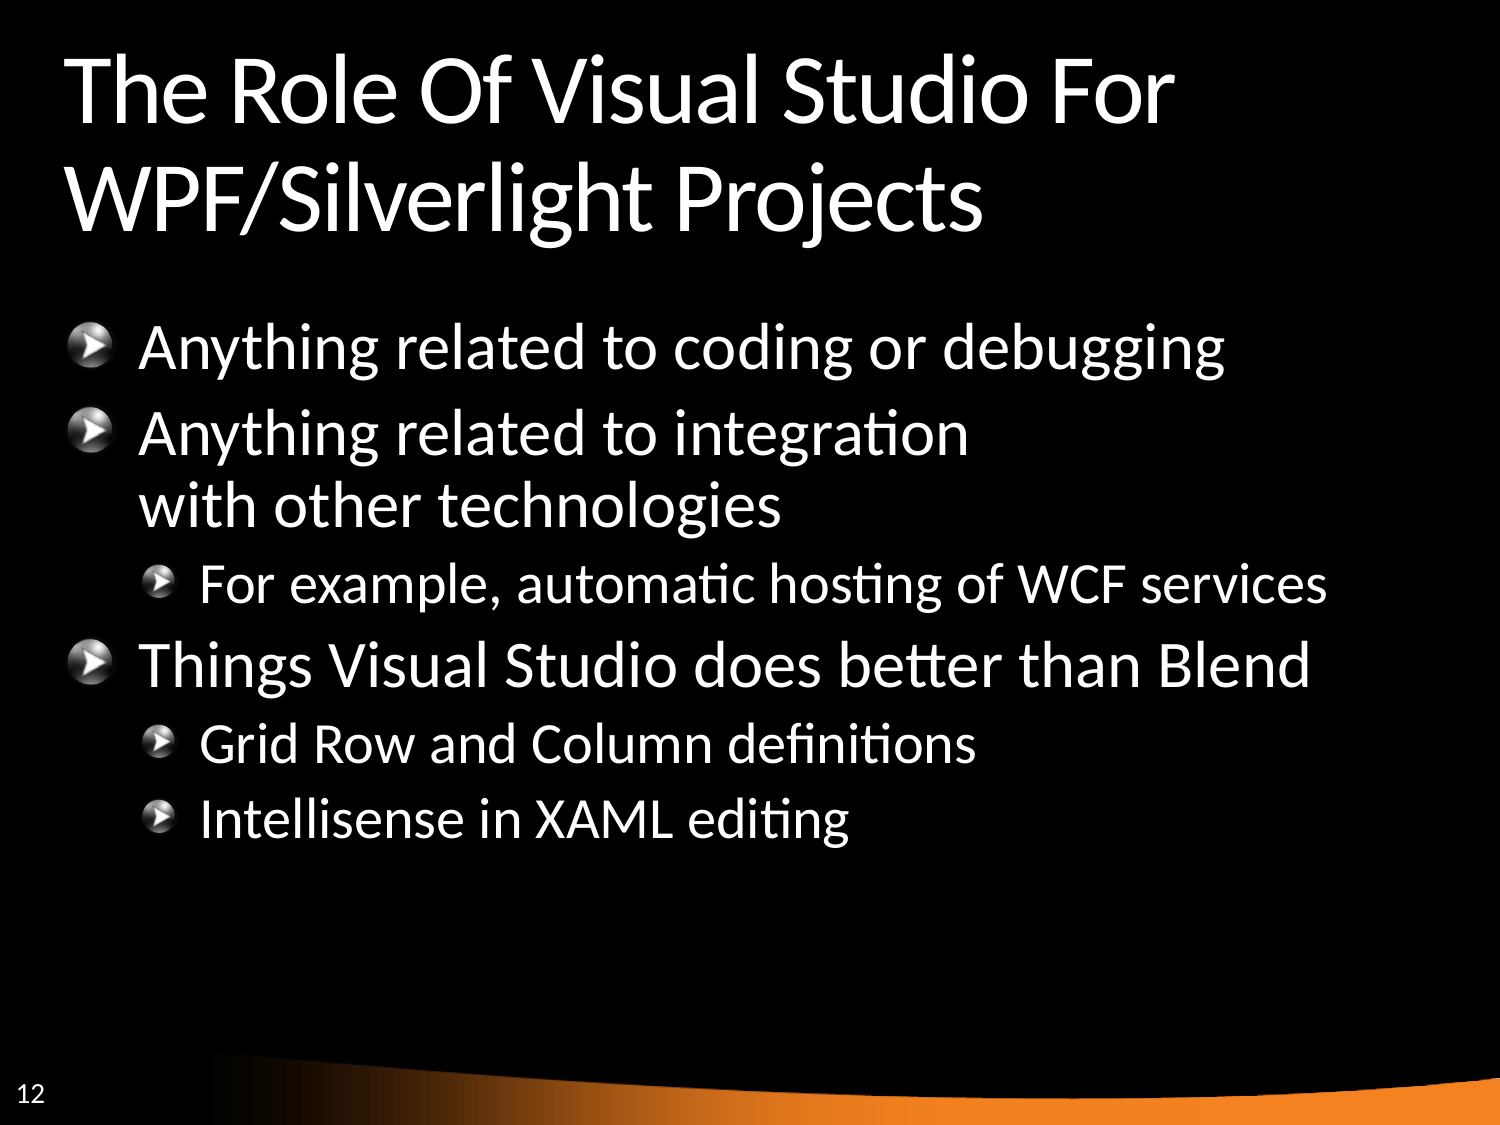

# The Role Of Visual Studio For WPF/Silverlight Projects
Anything related to coding or debugging
Anything related to integration
with other technologies
For example, automatic hosting of WCF services
Things Visual Studio does better than Blend
Grid Row and Column definitions
Intellisense in XAML editing